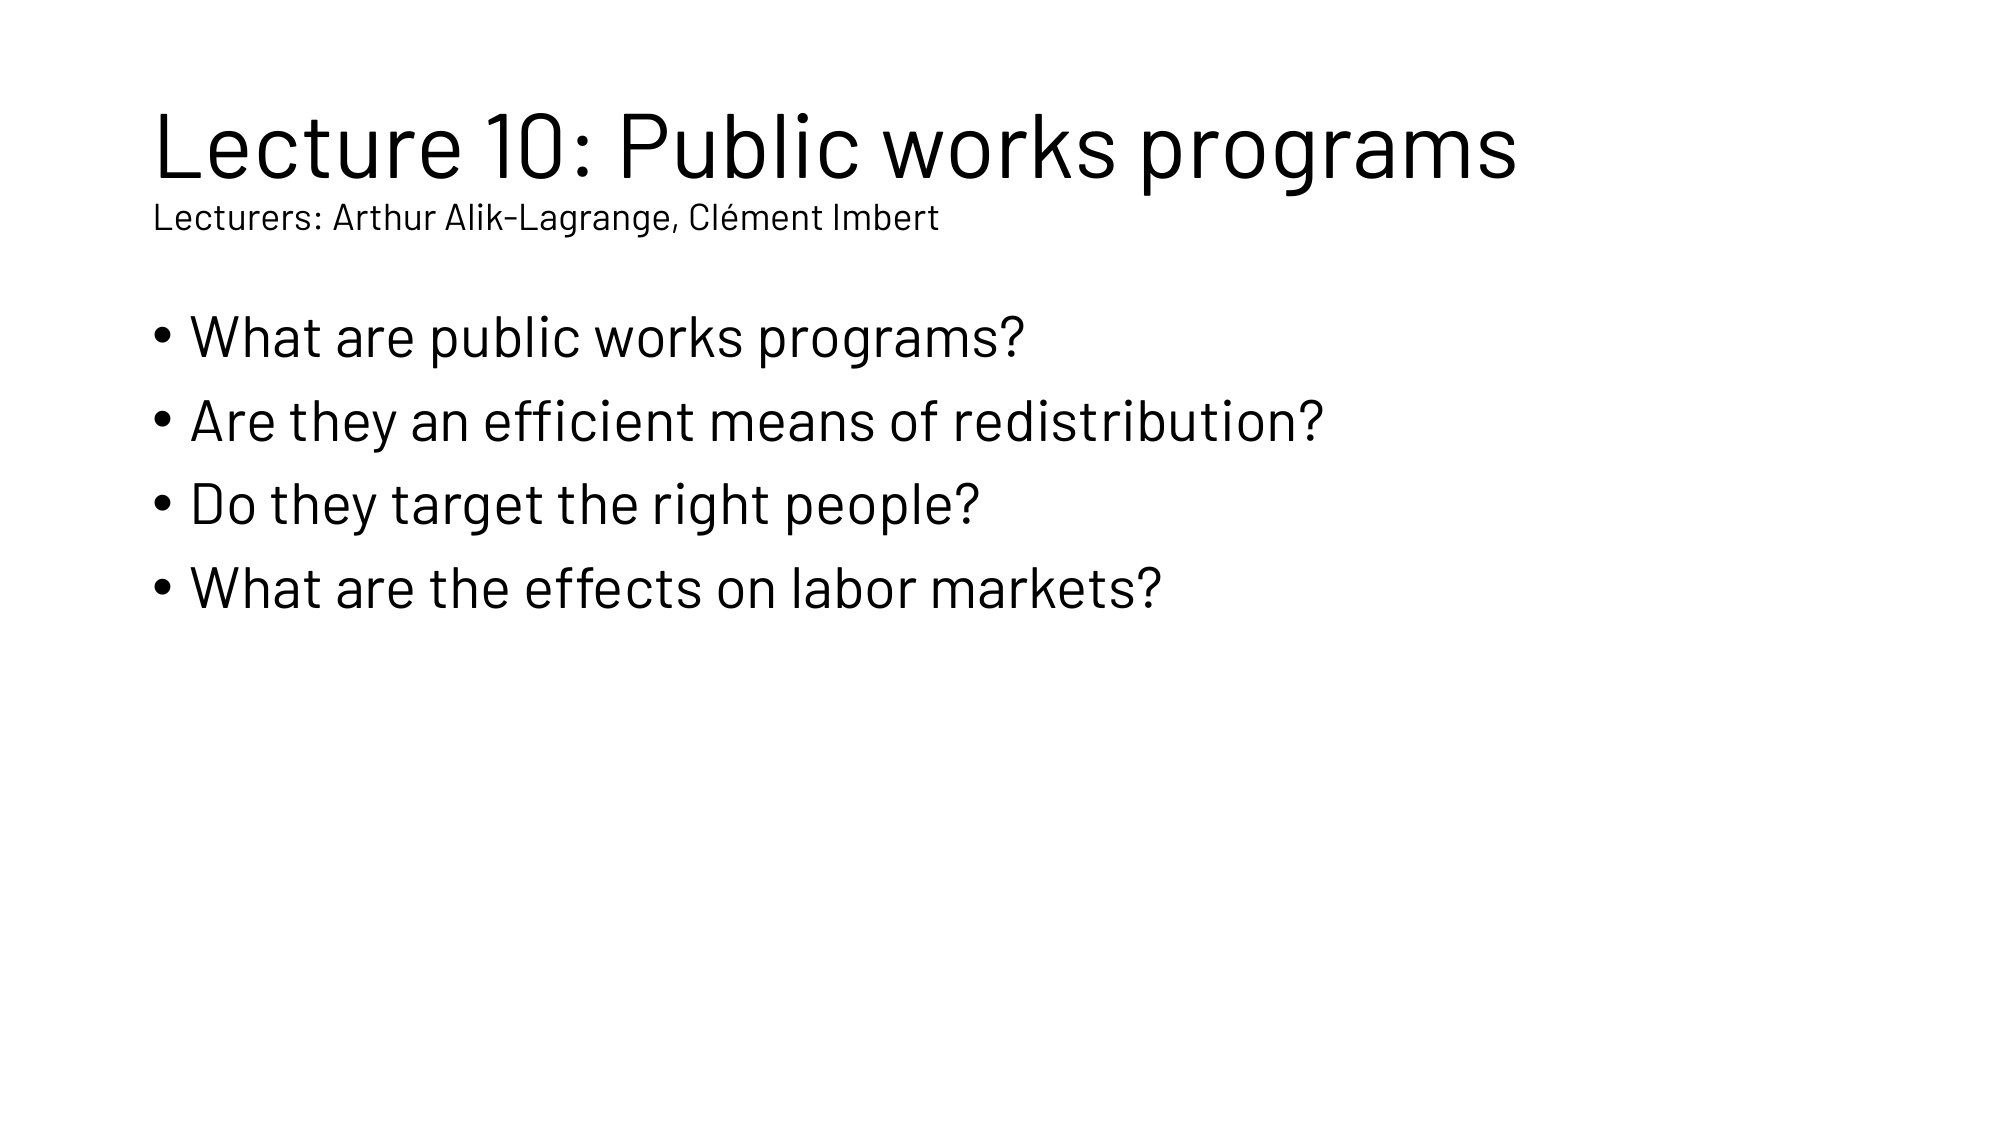

# Lecture 10: Public works programs Lecturers: Arthur Alik-Lagrange, Clément Imbert
What are public works programs?
Are they an efficient means of redistribution?
Do they target the right people?
What are the effects on labor markets?